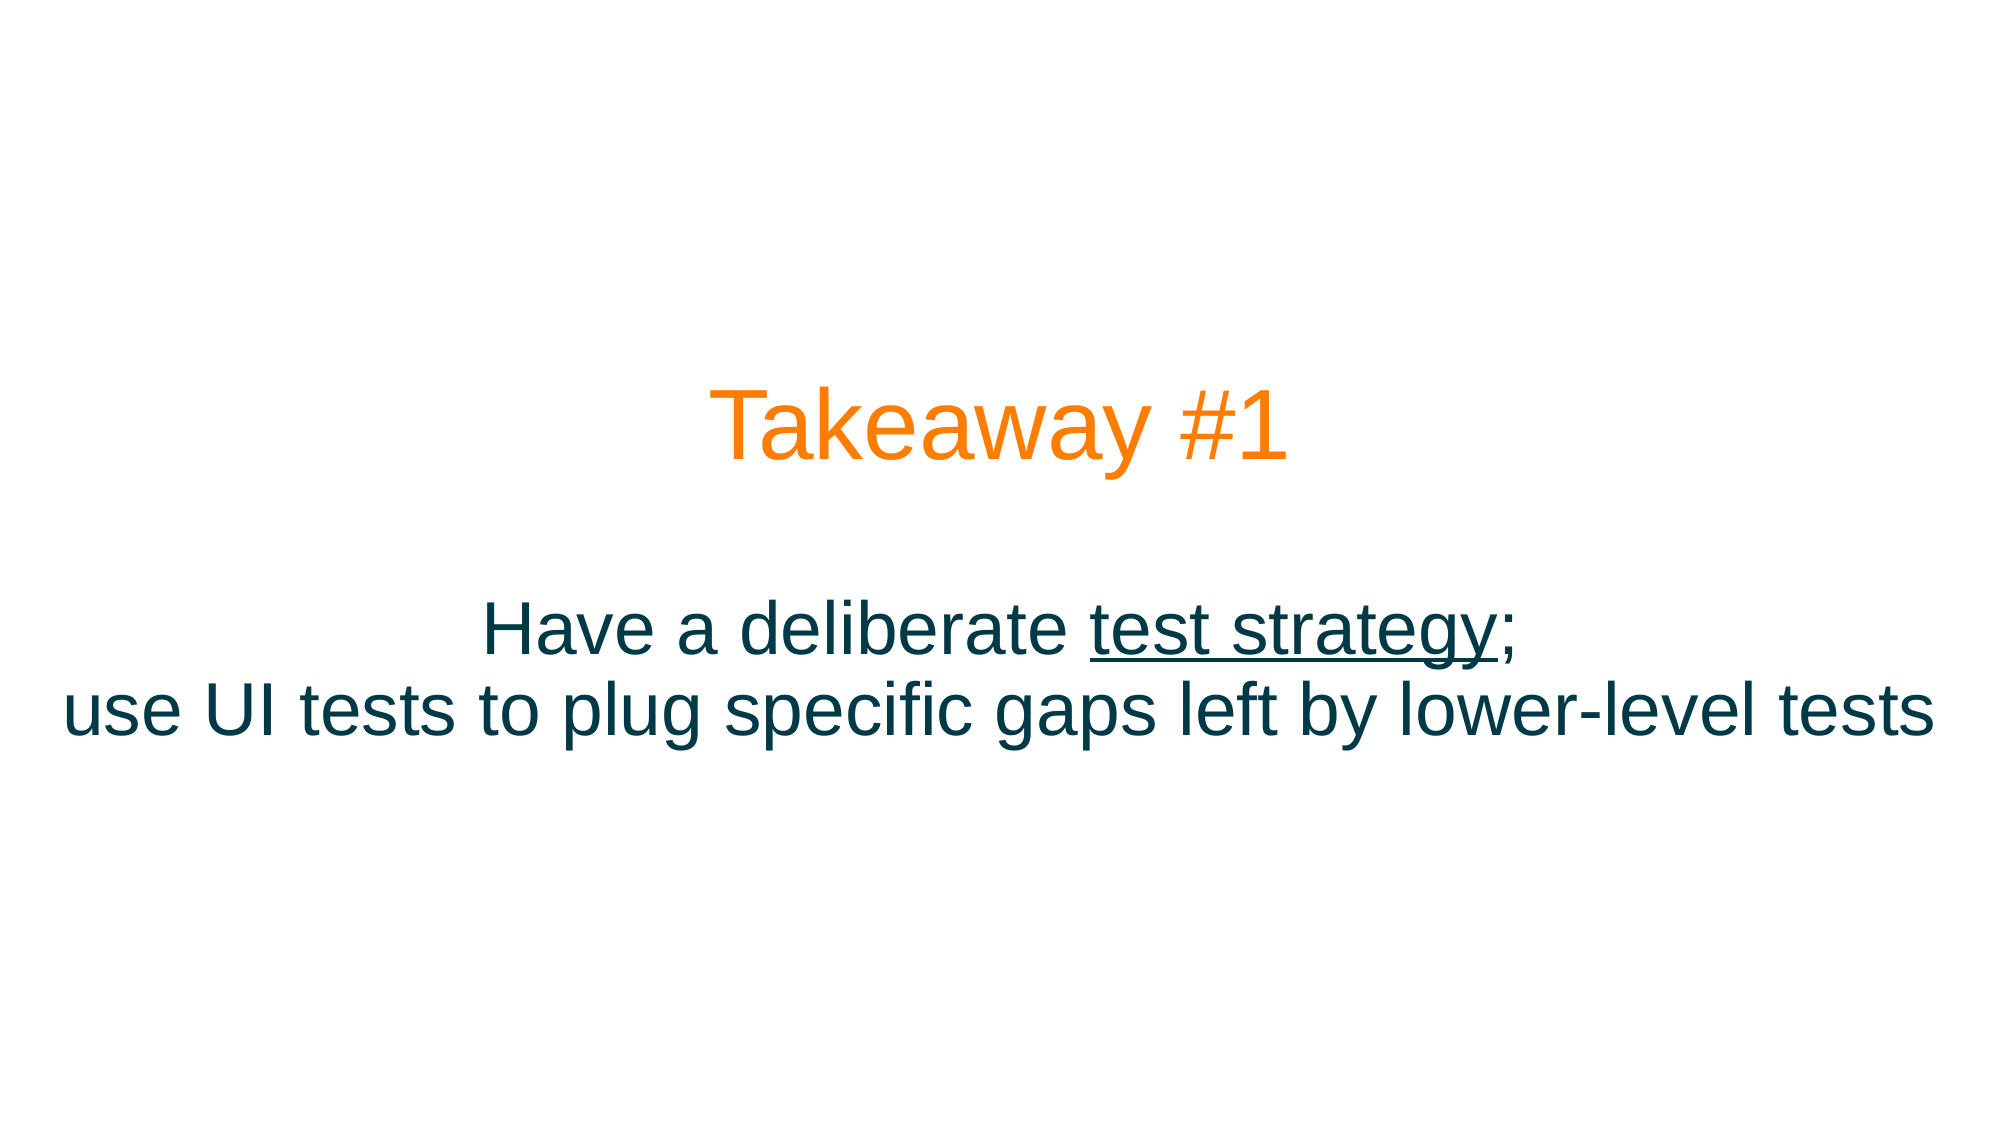

# Takeaway #1 Have a deliberate test strategy; use UI tests to plug specific gaps left by lower-level tests